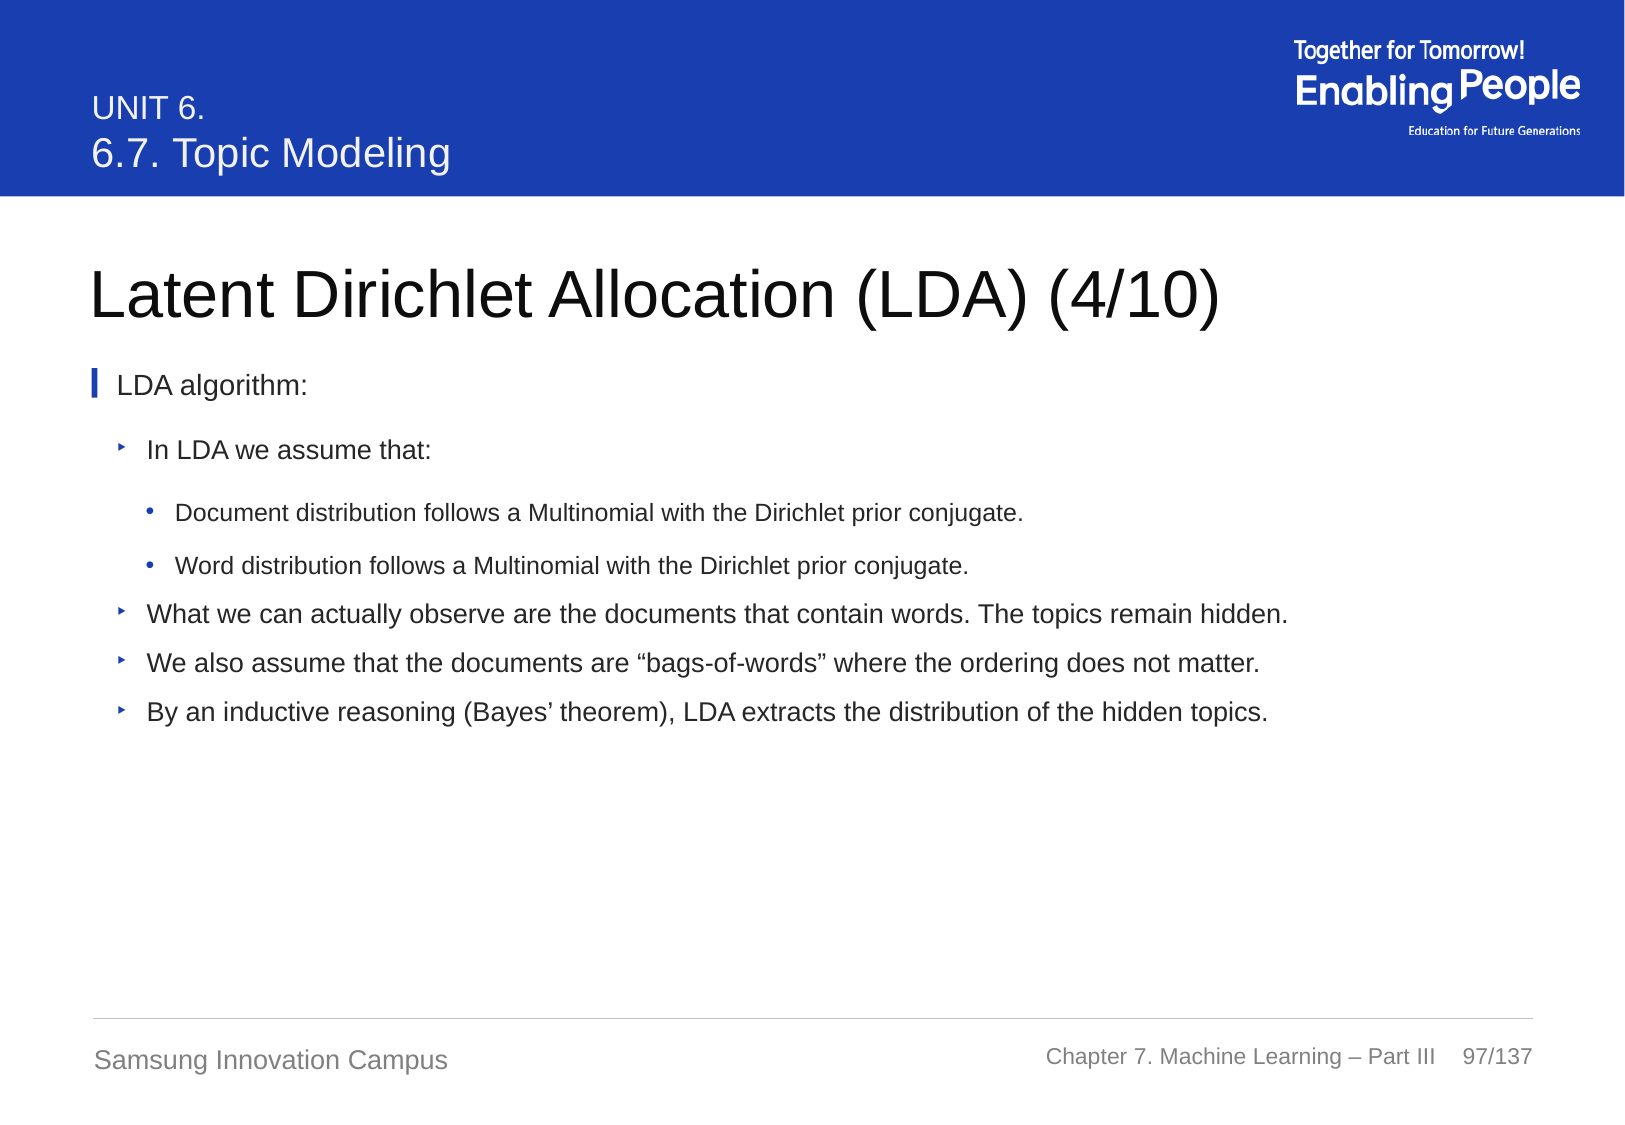

UNIT 6.
6.7. Topic Modeling
Latent Dirichlet Allocation (LDA) (4/10)
LDA algorithm:

In LDA we assume that:
Document distribution follows a Multinomial with the Dirichlet prior conjugate.
Word distribution follows a Multinomial with the Dirichlet prior conjugate.
What we can actually observe are the documents that contain words. The topics remain hidden.
We also assume that the documents are “bags-of-words” where the ordering does not matter.
By an inductive reasoning (Bayes’ theorem), LDA extracts the distribution of the hidden topics.